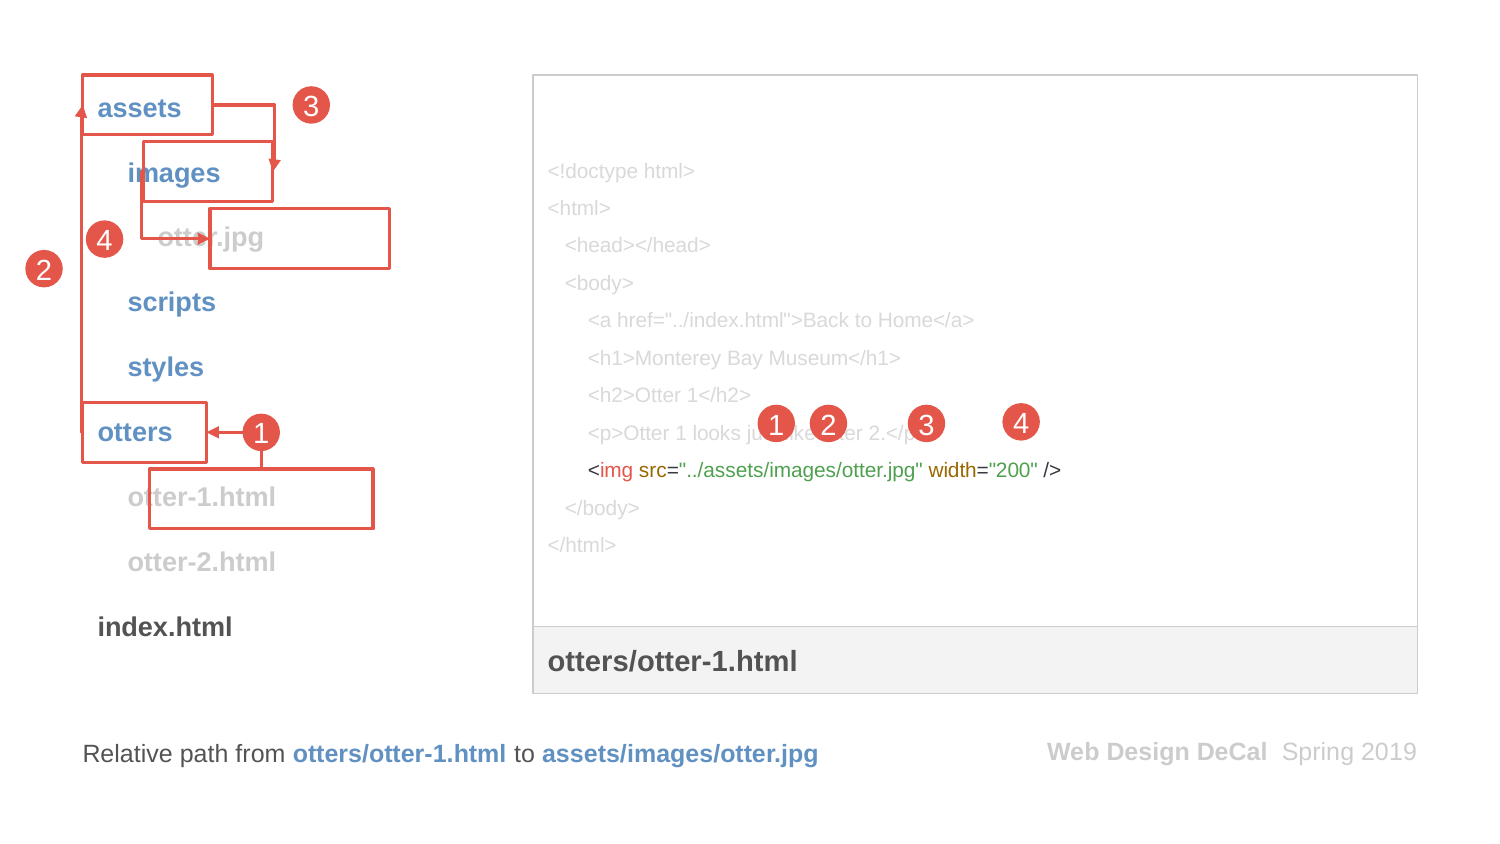

assets

    images

        otter.jpg

    scripts

    styles

otters

    otter-1.html

    otter-2.html

index.html

<!doctype html>
<html>
   <head></head>
   <body>
       <a href="../index.html">Back to Home</a>
       <h1>Monterey Bay Museum</h1>
       <h2>Otter 1</h2>
       <p>Otter 1 looks just like otter 2.</p>
       <img src="../assets/images/otter.jpg" width="200" />
   </body>
</html>
3

4
2

4
1
2
3
1

otters/otter-1.html
Relative path from otters/otter-1.html to assets/images/otter.jpg